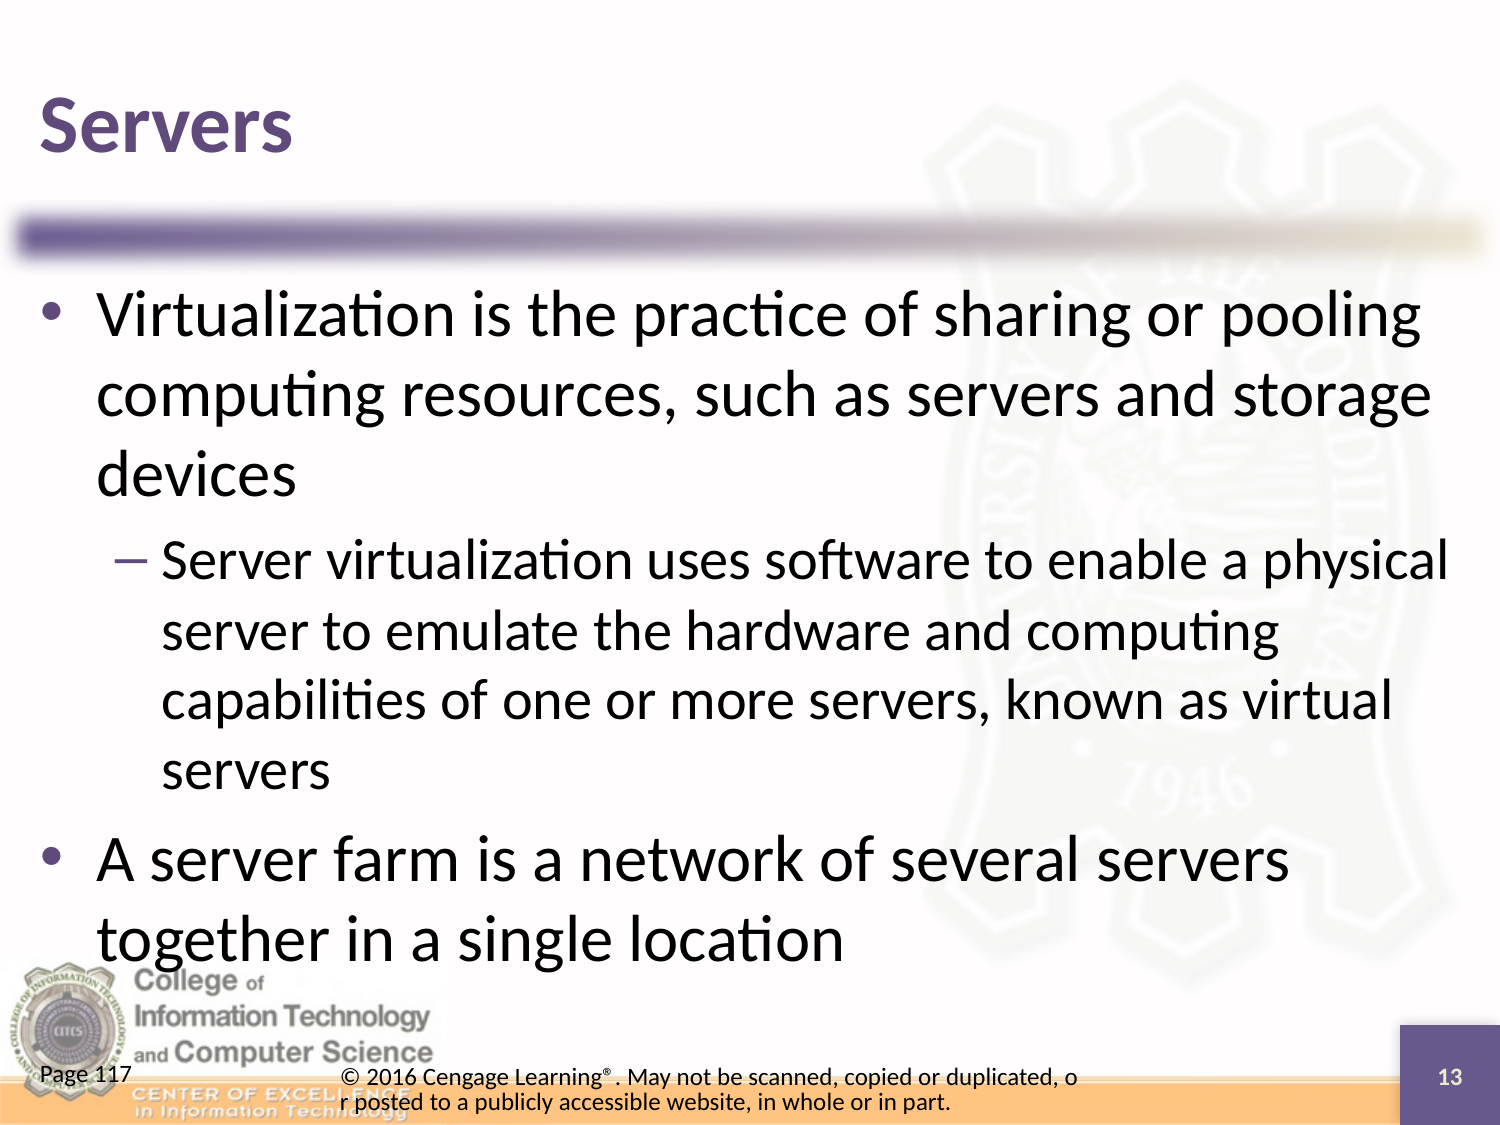

# Servers
Virtualization is the practice of sharing or pooling computing resources, such as servers and storage devices
Server virtualization uses software to enable a physical server to emulate the hardware and computing capabilities of one or more servers, known as virtual servers
A server farm is a network of several servers together in a single location
13
© 2016 Cengage Learning®. May not be scanned, copied or duplicated, or posted to a publicly accessible website, in whole or in part.
Page 117